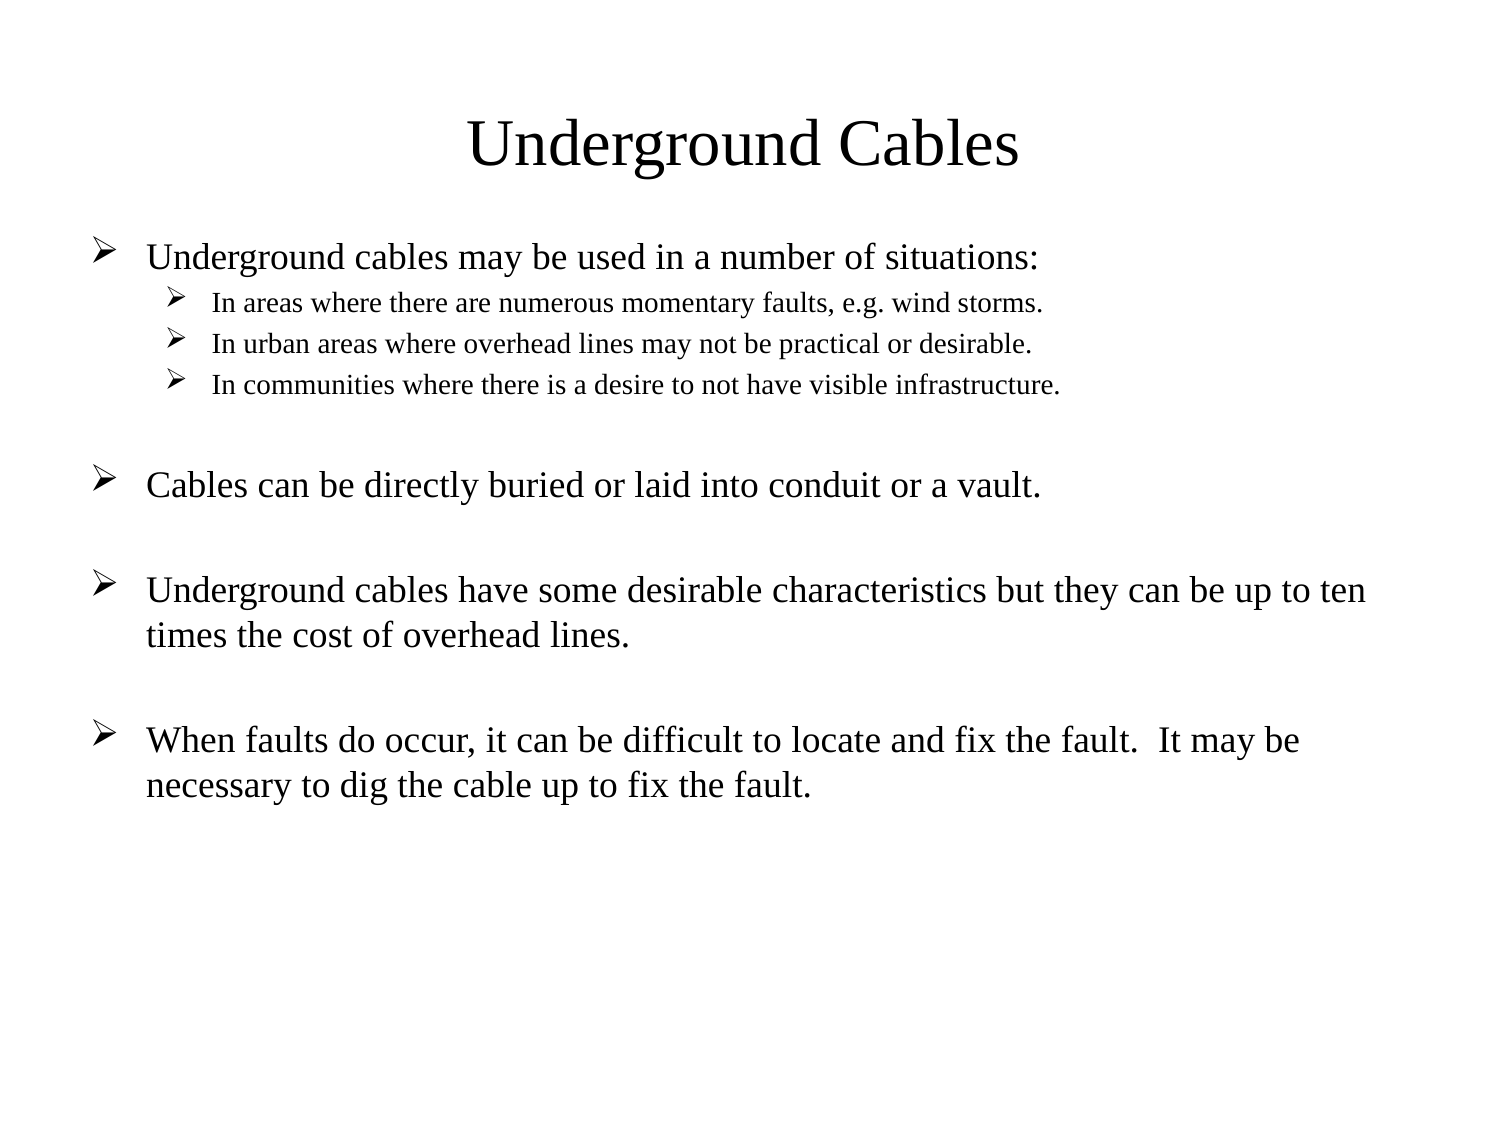

# Underground Cables

Underground cables may be used in a number of situations:
In areas where there are numerous momentary faults, e.g. wind storms.
In urban areas where overhead lines may not be practical or desirable.
In communities where there is a desire to not have visible infrastructure.

Cables can be directly buried or laid into conduit or a vault.

Underground cables have some desirable characteristics but they can be up to ten times the cost of overhead lines.

When faults do occur, it can be difficult to locate and fix the fault.  It may be necessary to dig the cable up to fix the fault.